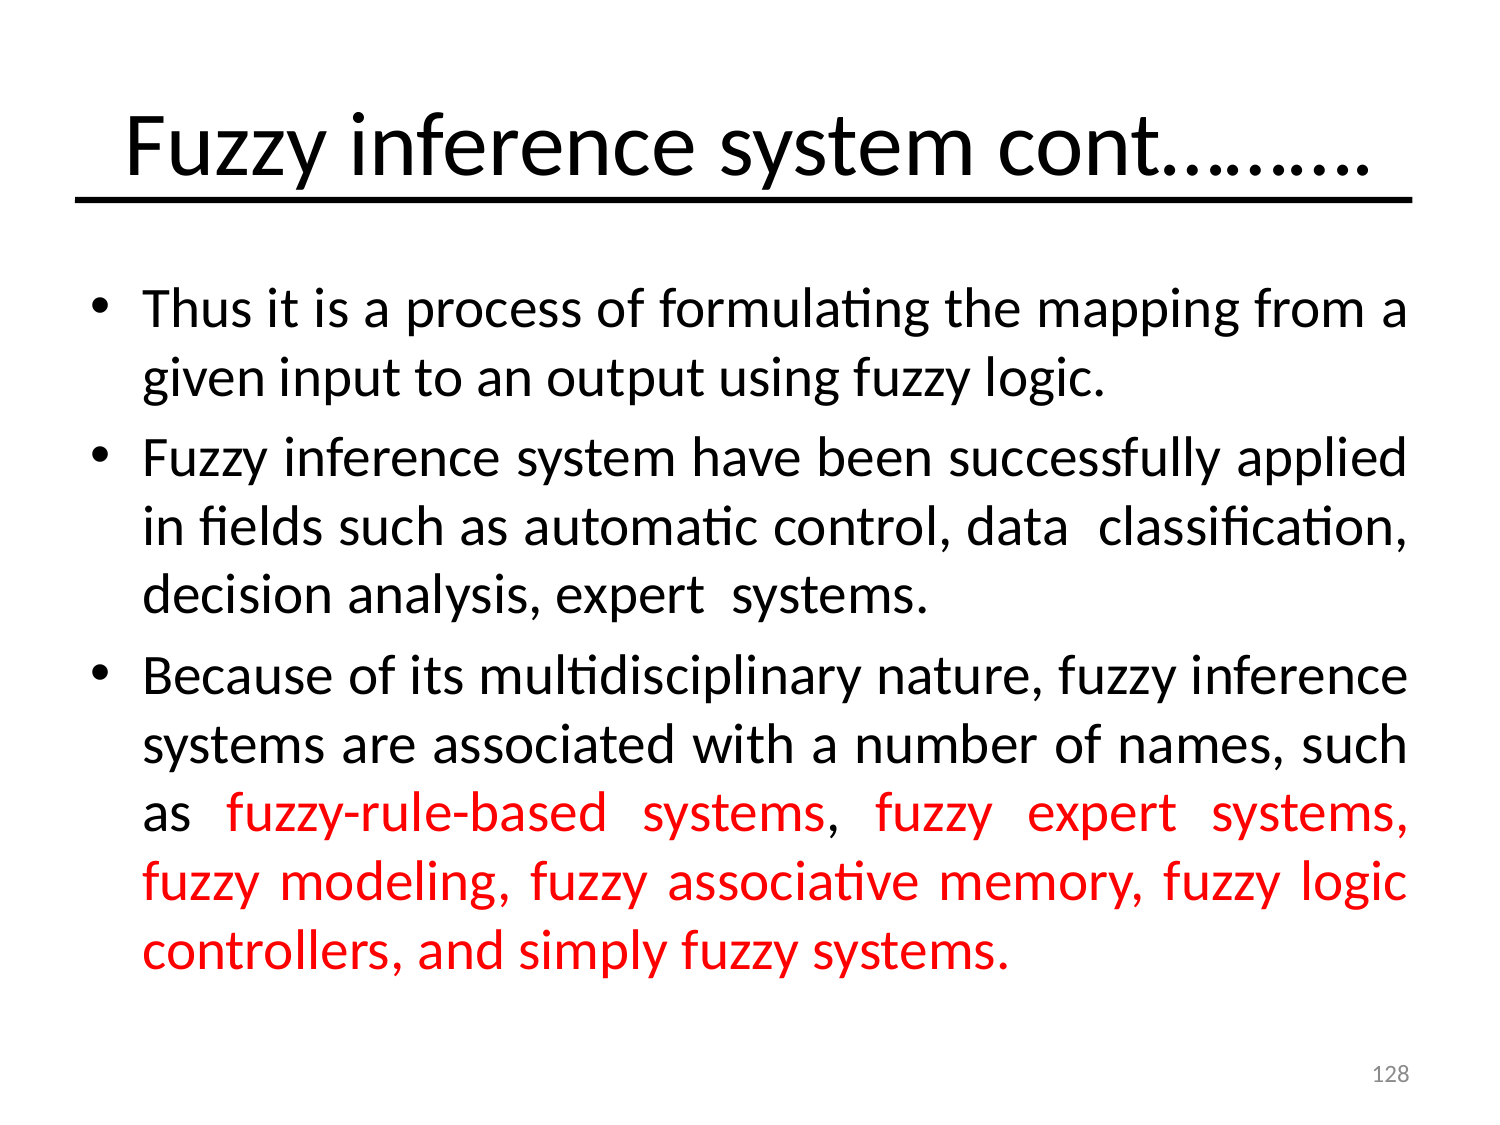

# Fuzzy inference system cont……….

Thus it is a process of formulating the mapping from a given input to an output using fuzzy logic.
Fuzzy inference system have been successfully applied in fields such as automatic control, data  classification, decision analysis, expert  systems.
Because of its multidisciplinary nature, fuzzy inference systems are associated with a number of names, such as fuzzy-rule-based systems, fuzzy expert systems, fuzzy modeling, fuzzy associative memory, fuzzy logic controllers, and simply fuzzy systems.

128